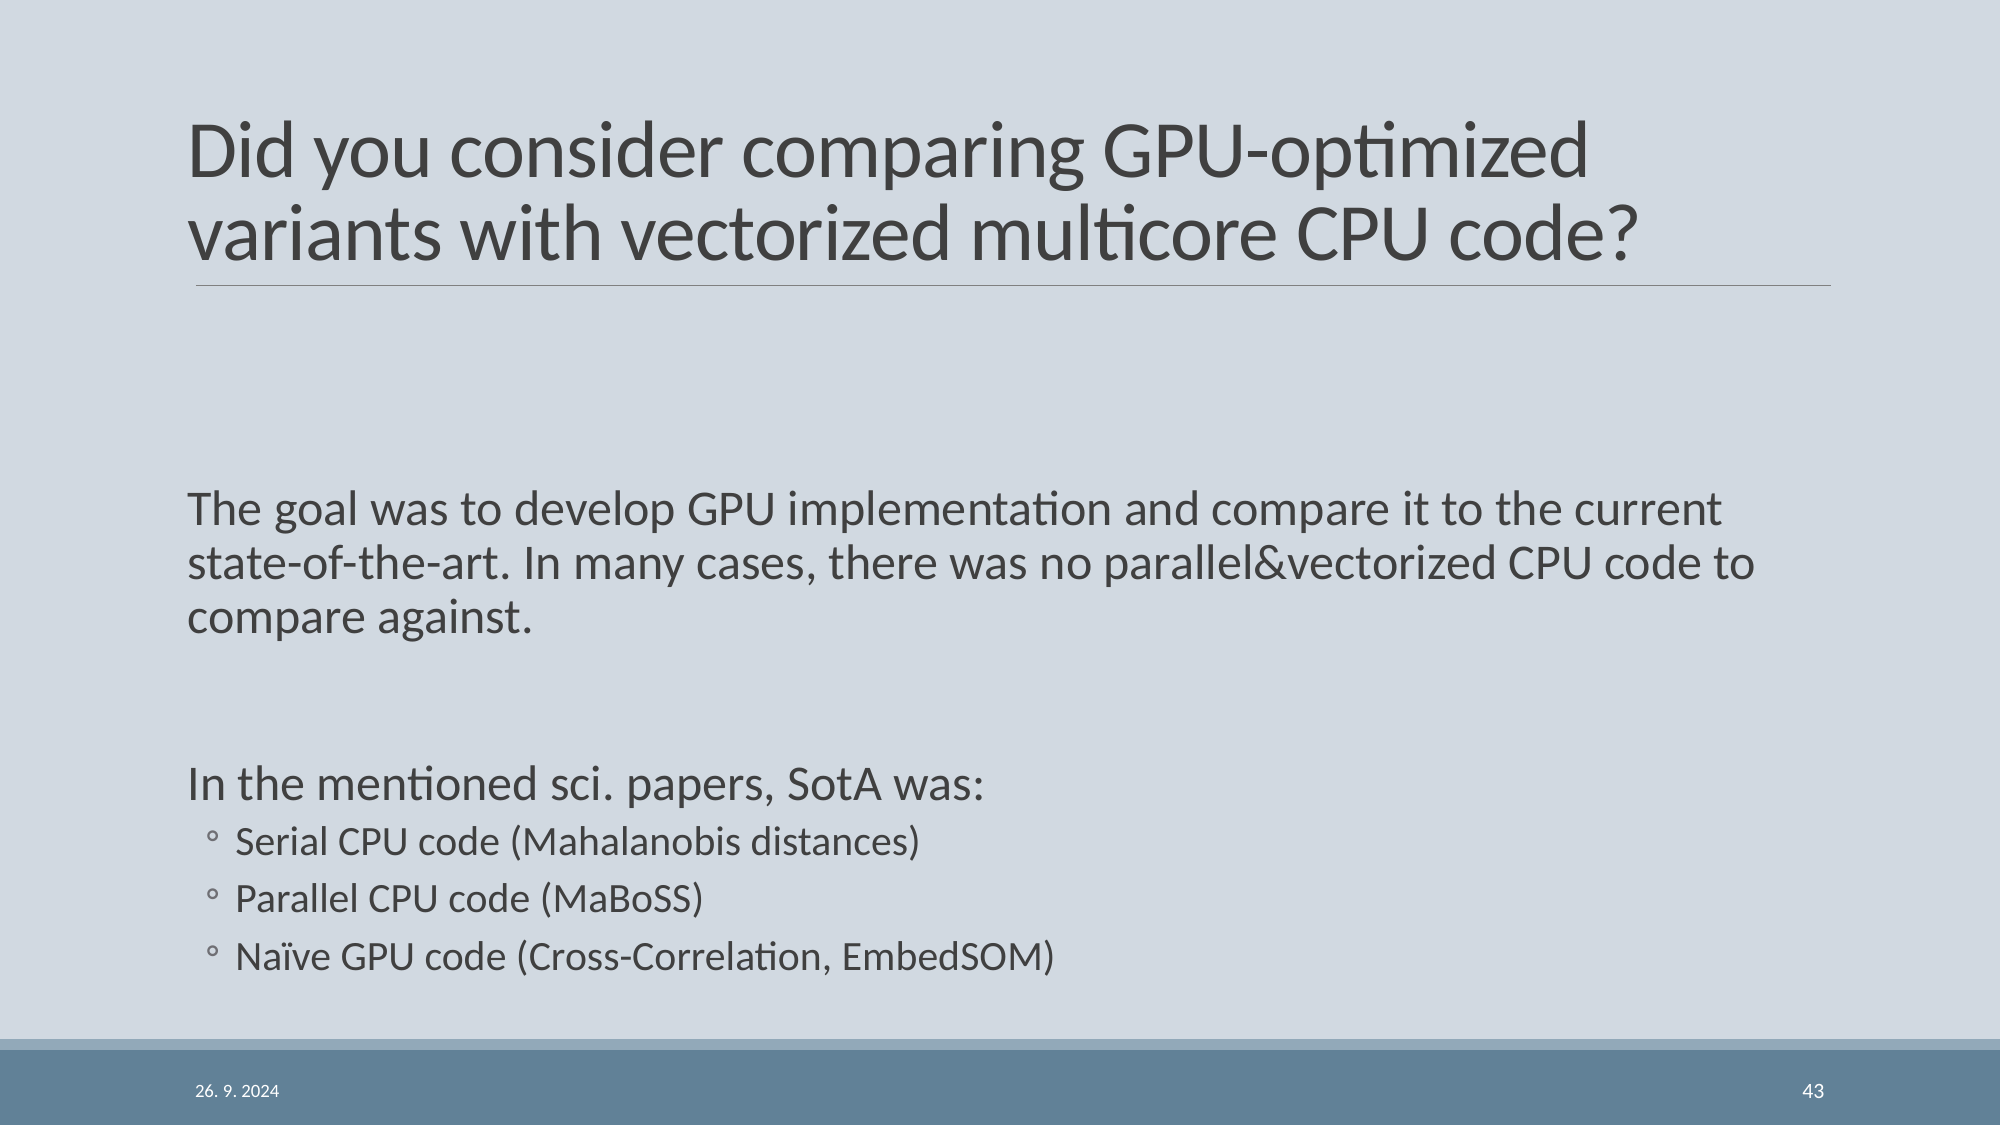

# Did you consider comparing GPU-optimized variants with vectorized multicore CPU code?

The goal was to develop GPU implementation and compare it to the current state-of-the-art. In many cases, there was no parallel&vectorized CPU code to compare against.

In the mentioned sci. papers, SotA was:
Serial CPU code (Mahalanobis distances)
Parallel CPU code (MaBoSS)
Naïve GPU code (Cross-Correlation, EmbedSOM)
26. 9. 2024
43